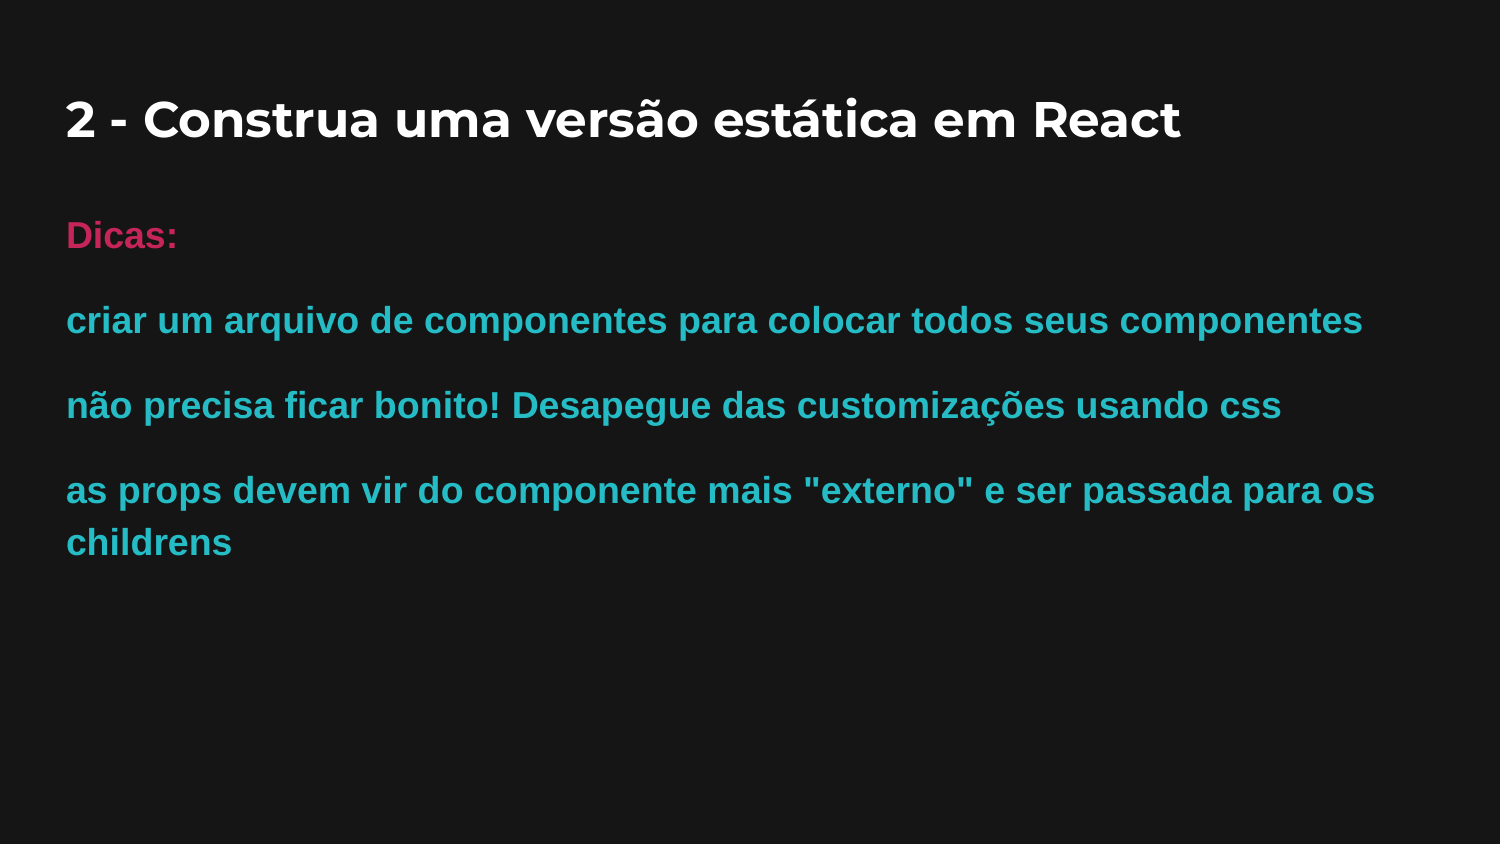

# 2 - Construa uma versão estática em React
Dicas:
criar um arquivo de componentes para colocar todos seus componentes
não precisa ficar bonito! Desapegue das customizações usando css
as props devem vir do componente mais "externo" e ser passada para os childrens